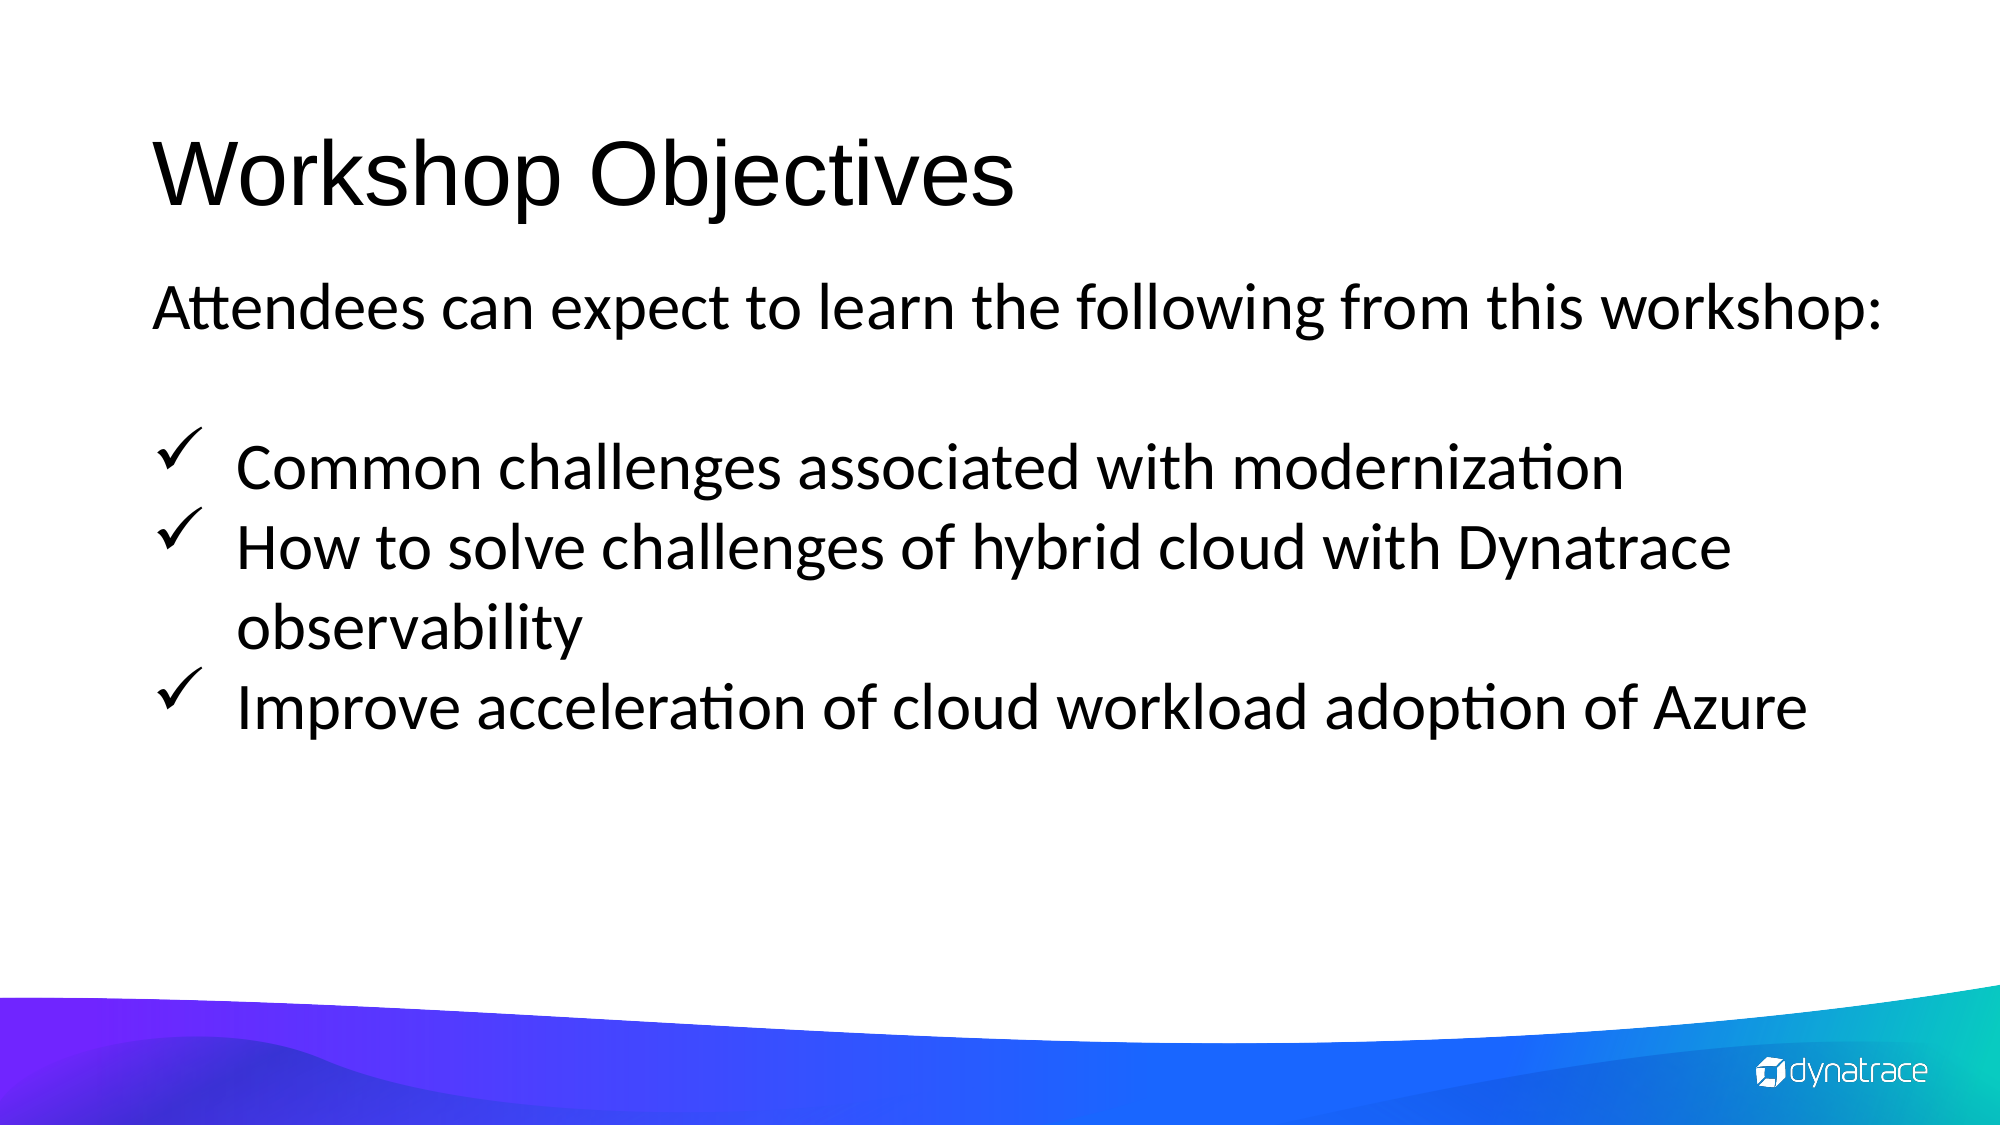

# Workshop Objectives
Attendees can expect to learn the following from this workshop:​
​
Common challenges associated with modernization​
How to solve challenges of hybrid cloud with Dynatrace observability​
Improve acceleration of cloud workload adoption of Azure